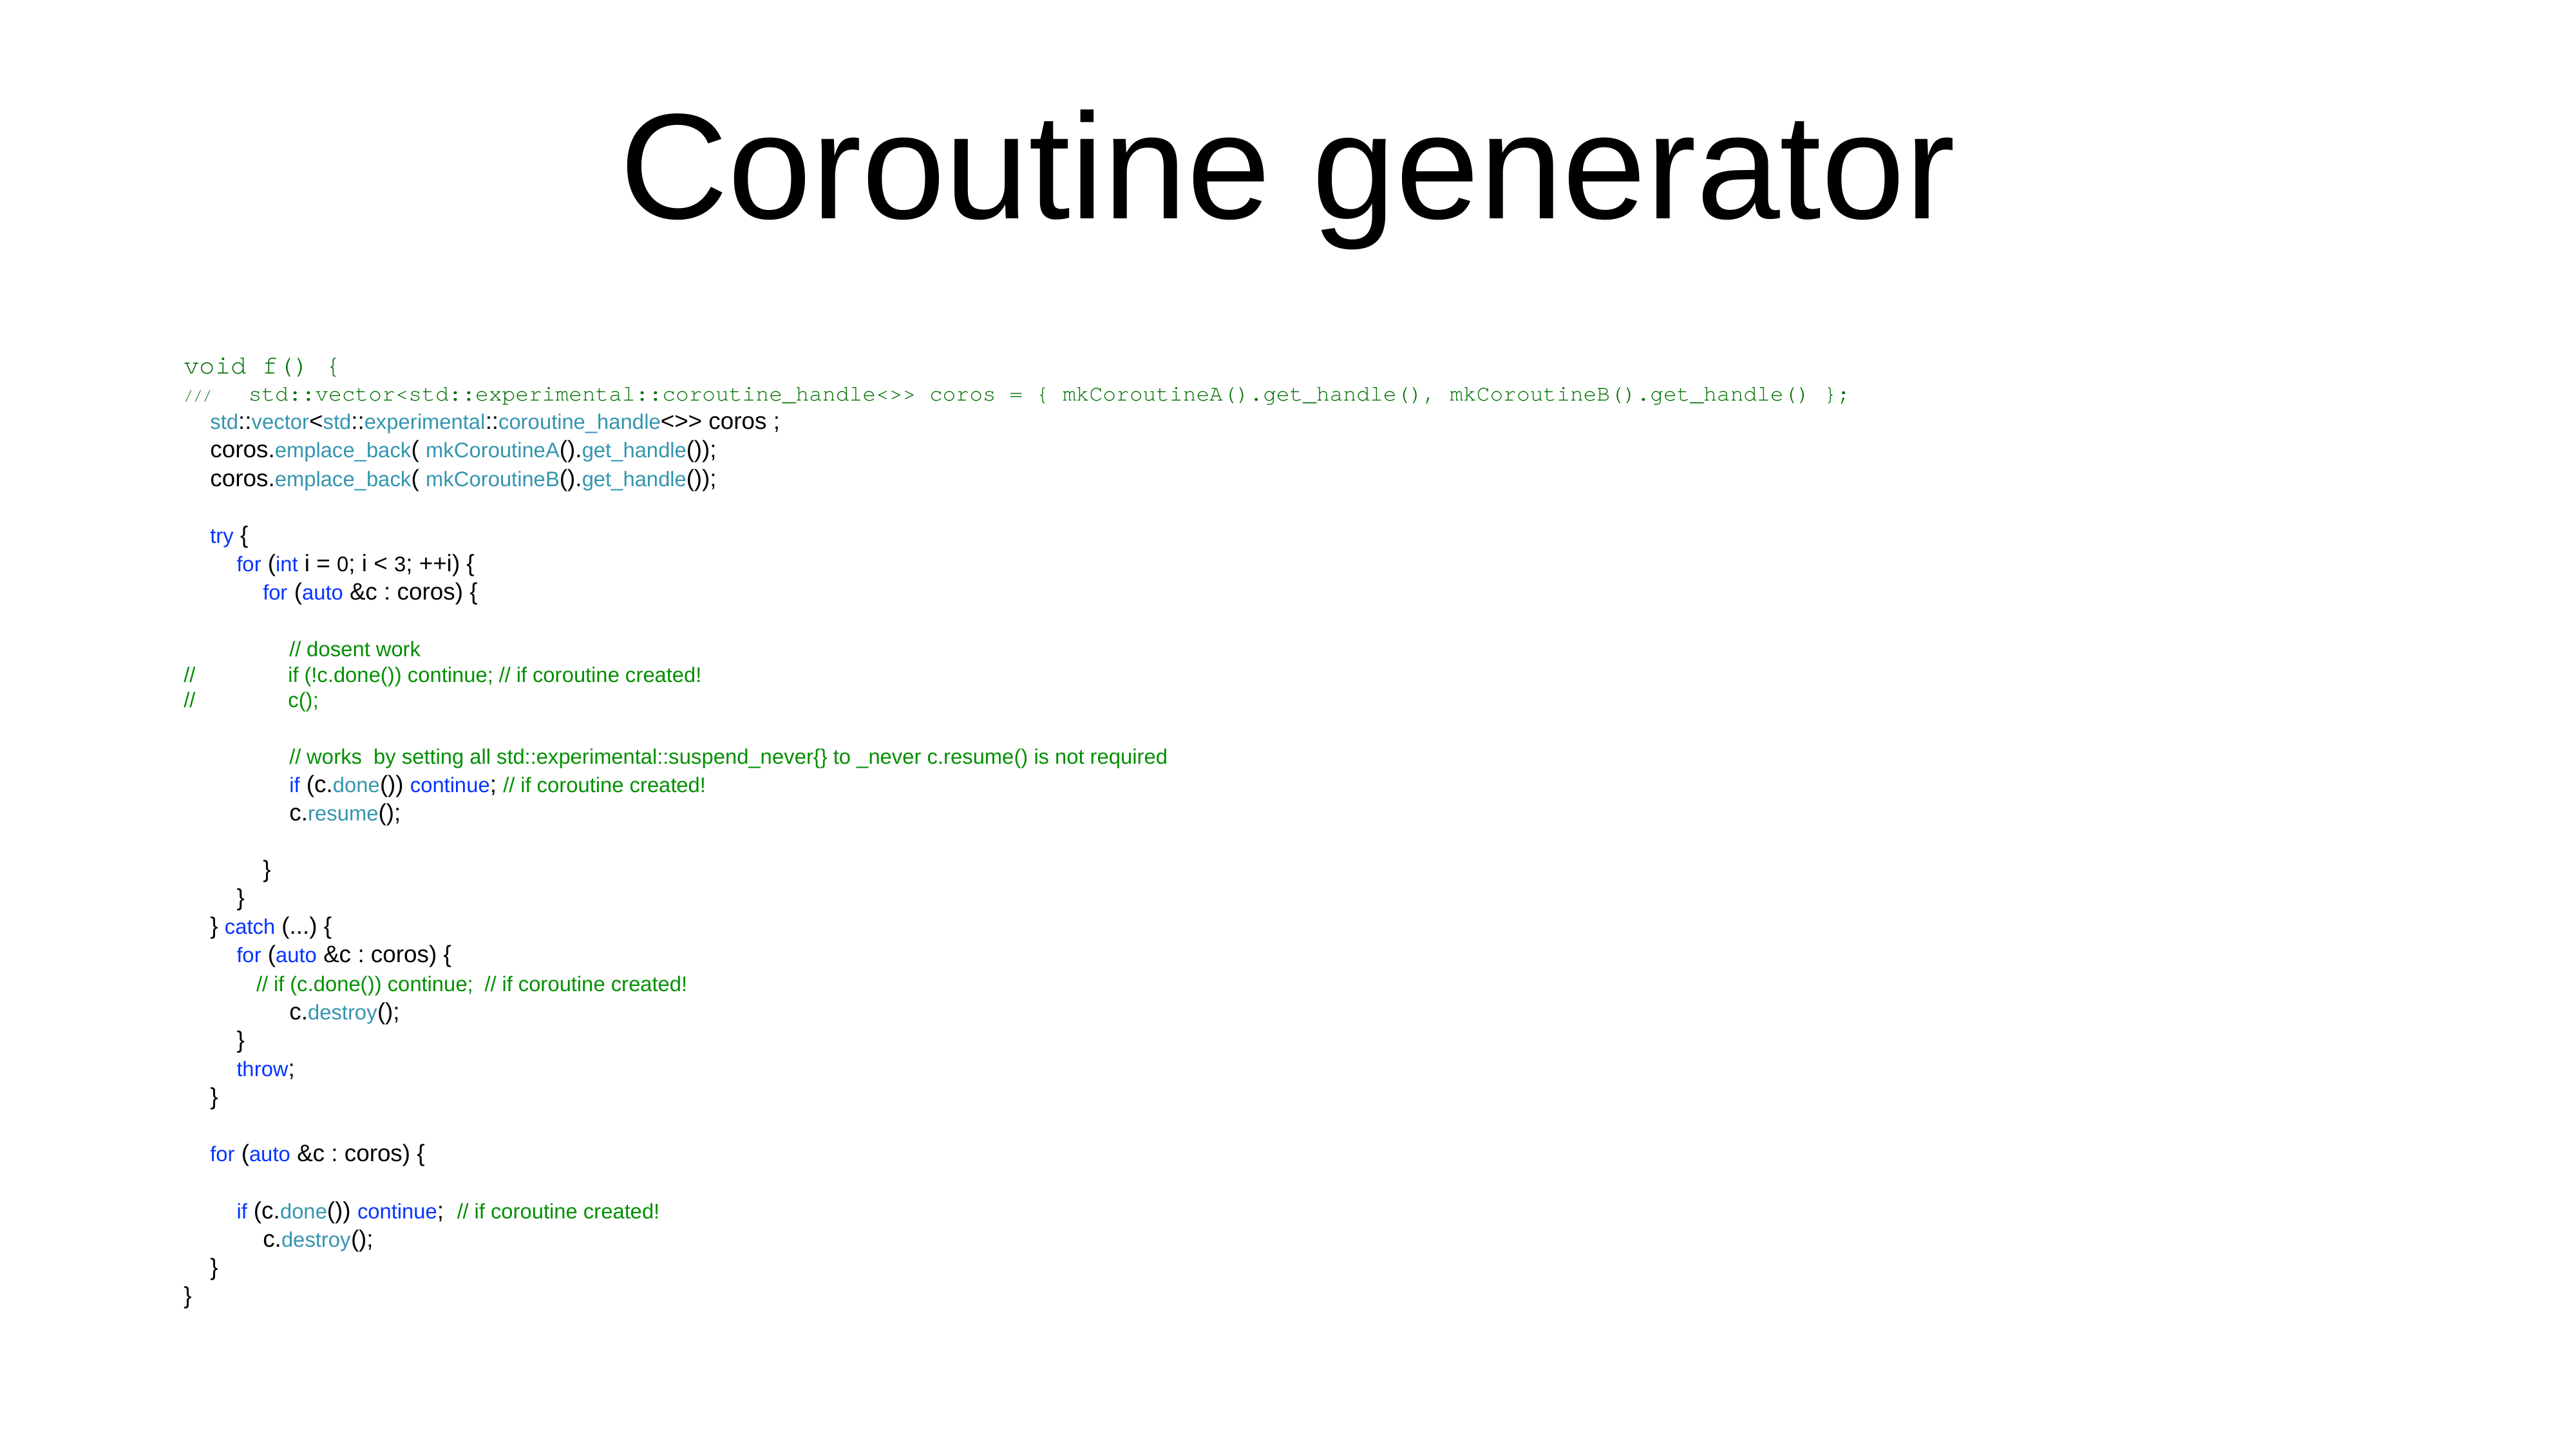

# Coroutine generator

void f() {
///   std::vector<std::experimental::coroutine_handle<>> coros = { mkCoroutineA().get_handle(), mkCoroutineB().get_handle() };
    std::vector<std::experimental::coroutine_handle<>> coros ;
    coros.emplace_back( mkCoroutineA().get_handle());
    coros.emplace_back( mkCoroutineB().get_handle());

    try {
        for (int i = 0; i < 3; ++i) {
            for (auto &c : coros) {

                // dosent work
//                if (!c.done()) continue; // if coroutine created!
//                c();

                // works  by setting all std::experimental::suspend_never{} to _never c.resume() is not required
                if (c.done()) continue; // if coroutine created!
                c.resume();

            }
        }
    } catch (...) {
        for (auto &c : coros) {
           // if (c.done()) continue;  // if coroutine created!
                c.destroy();
        }
        throw;
    }

    for (auto &c : coros) {

        if (c.done()) continue;  // if coroutine created!
            c.destroy();
    }
}